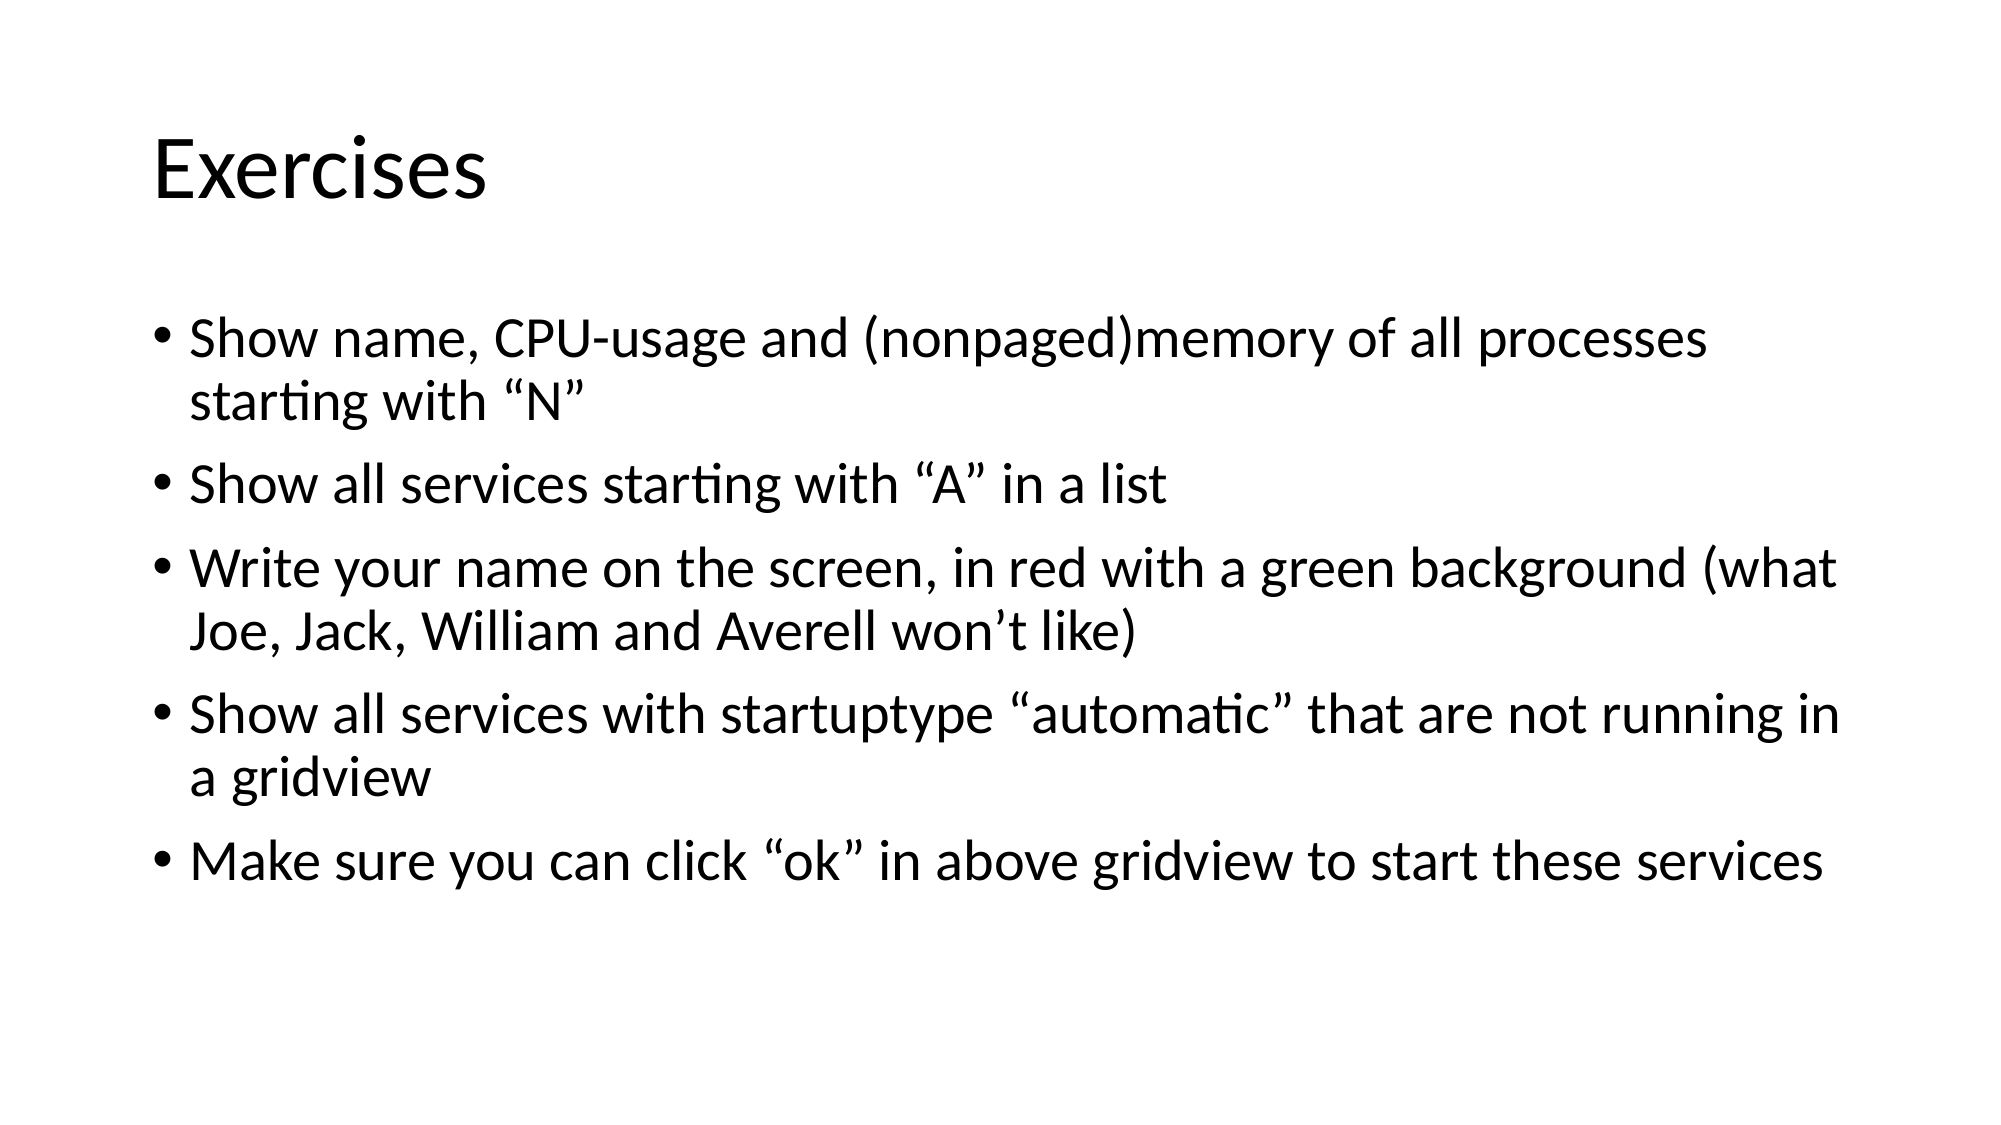

# Exercises
Show name, CPU-usage and (nonpaged)memory of all processes starting with “N”
Show all services starting with “A” in a list
Write your name on the screen, in red with a green background (what Joe, Jack, William and Averell won’t like)
Show all services with startuptype “automatic” that are not running in a gridview
Make sure you can click “ok” in above gridview to start these services